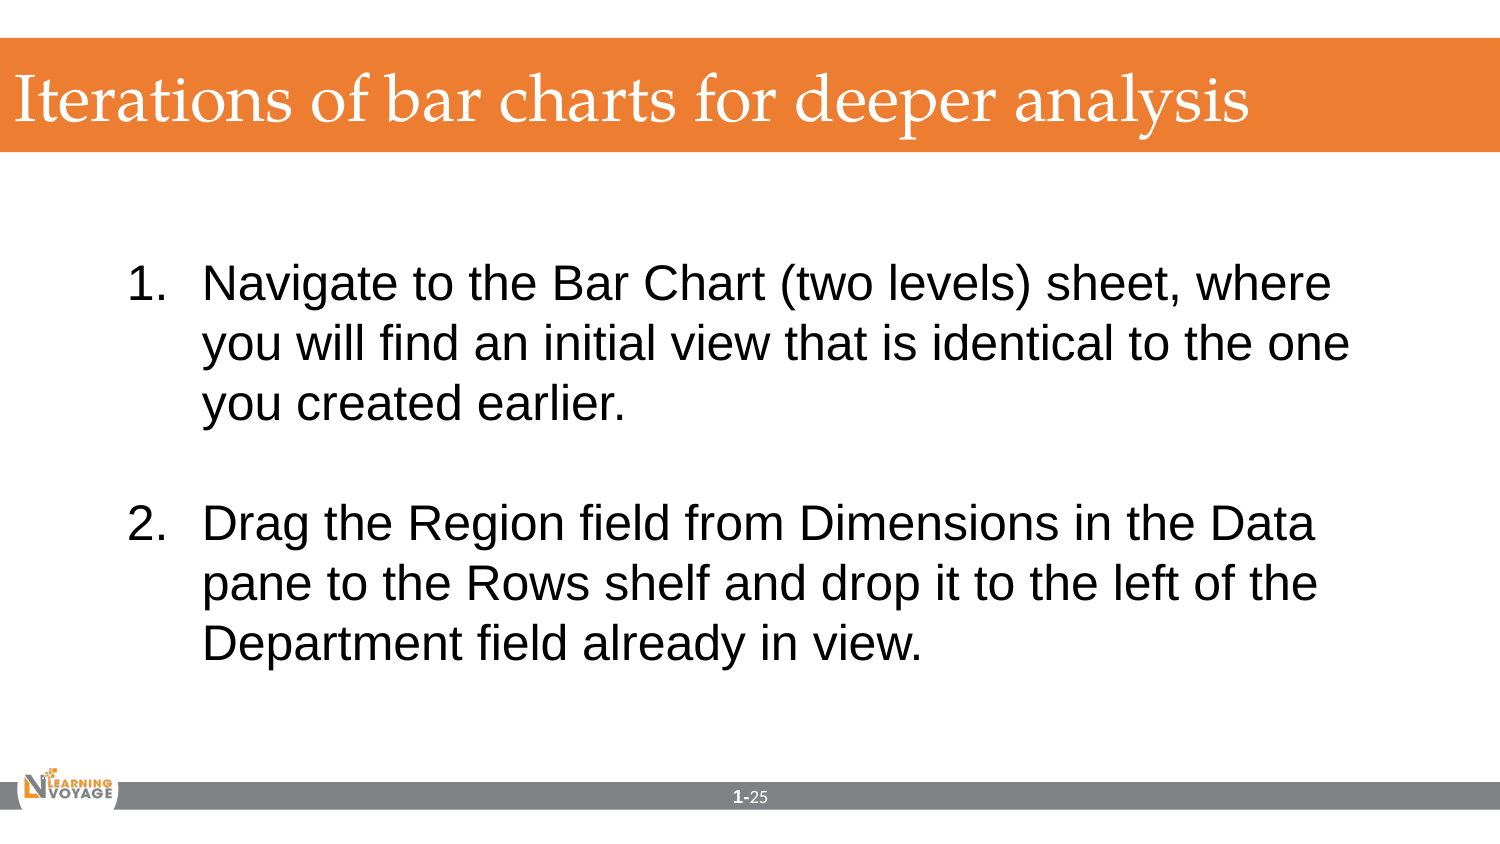

Iterations of bar charts for deeper analysis
Navigate to the Bar Chart (two levels) sheet, where you will find an initial view that is identical to the one you created earlier.

Drag the Region field from Dimensions in the Data pane to the Rows shelf and drop it to the left of the Department field already in view.
1-25